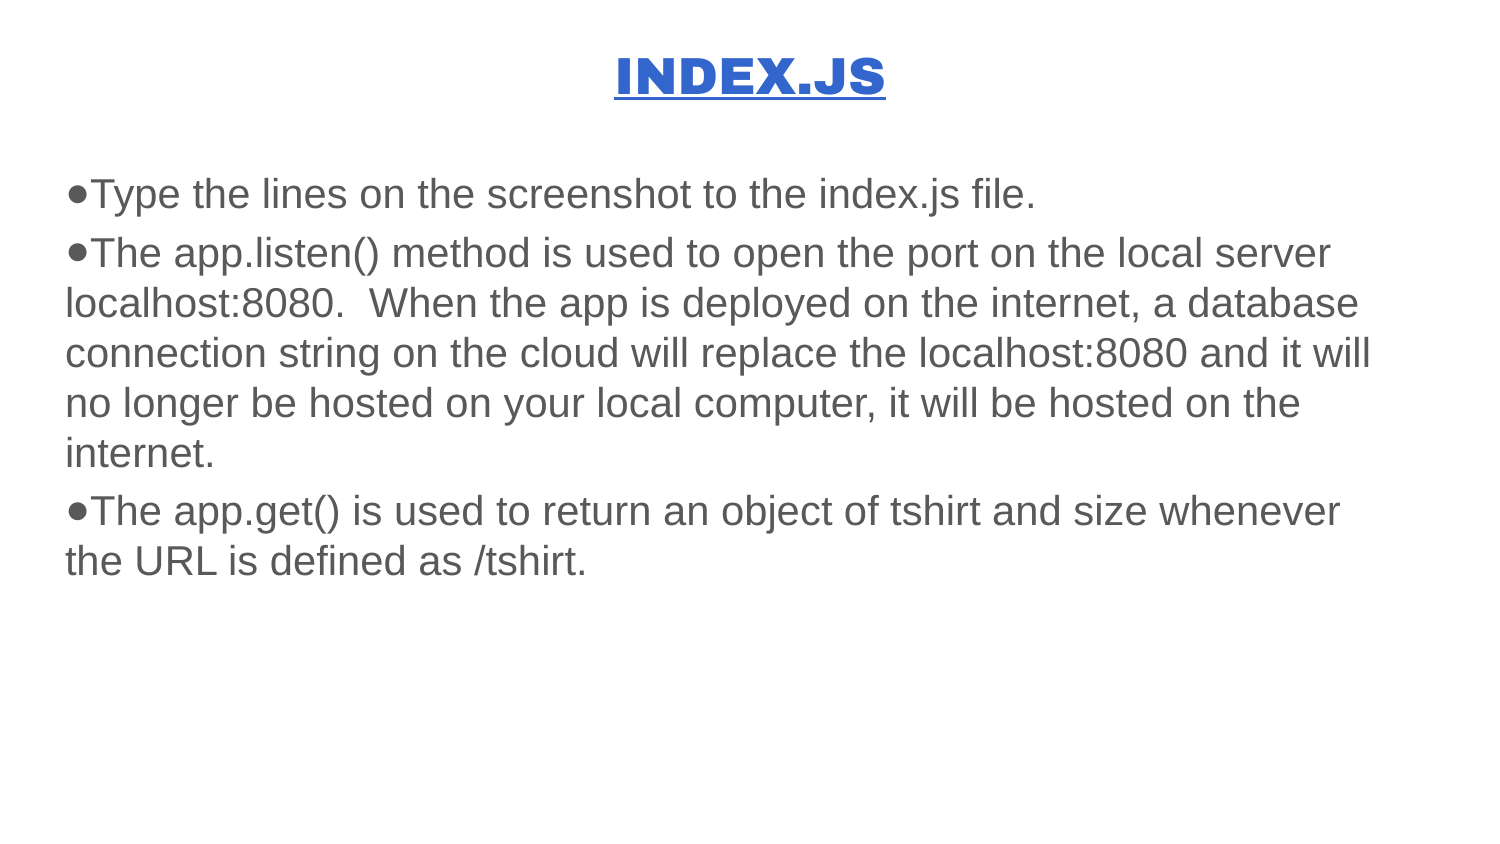

INDEX.JS
Type the lines on the screenshot to the index.js file.
The app.listen() method is used to open the port on the local server localhost:8080.  When the app is deployed on the internet, a database connection string on the cloud will replace the localhost:8080 and it will no longer be hosted on your local computer, it will be hosted on the internet.
The app.get() is used to return an object of tshirt and size whenever the URL is defined as /tshirt.